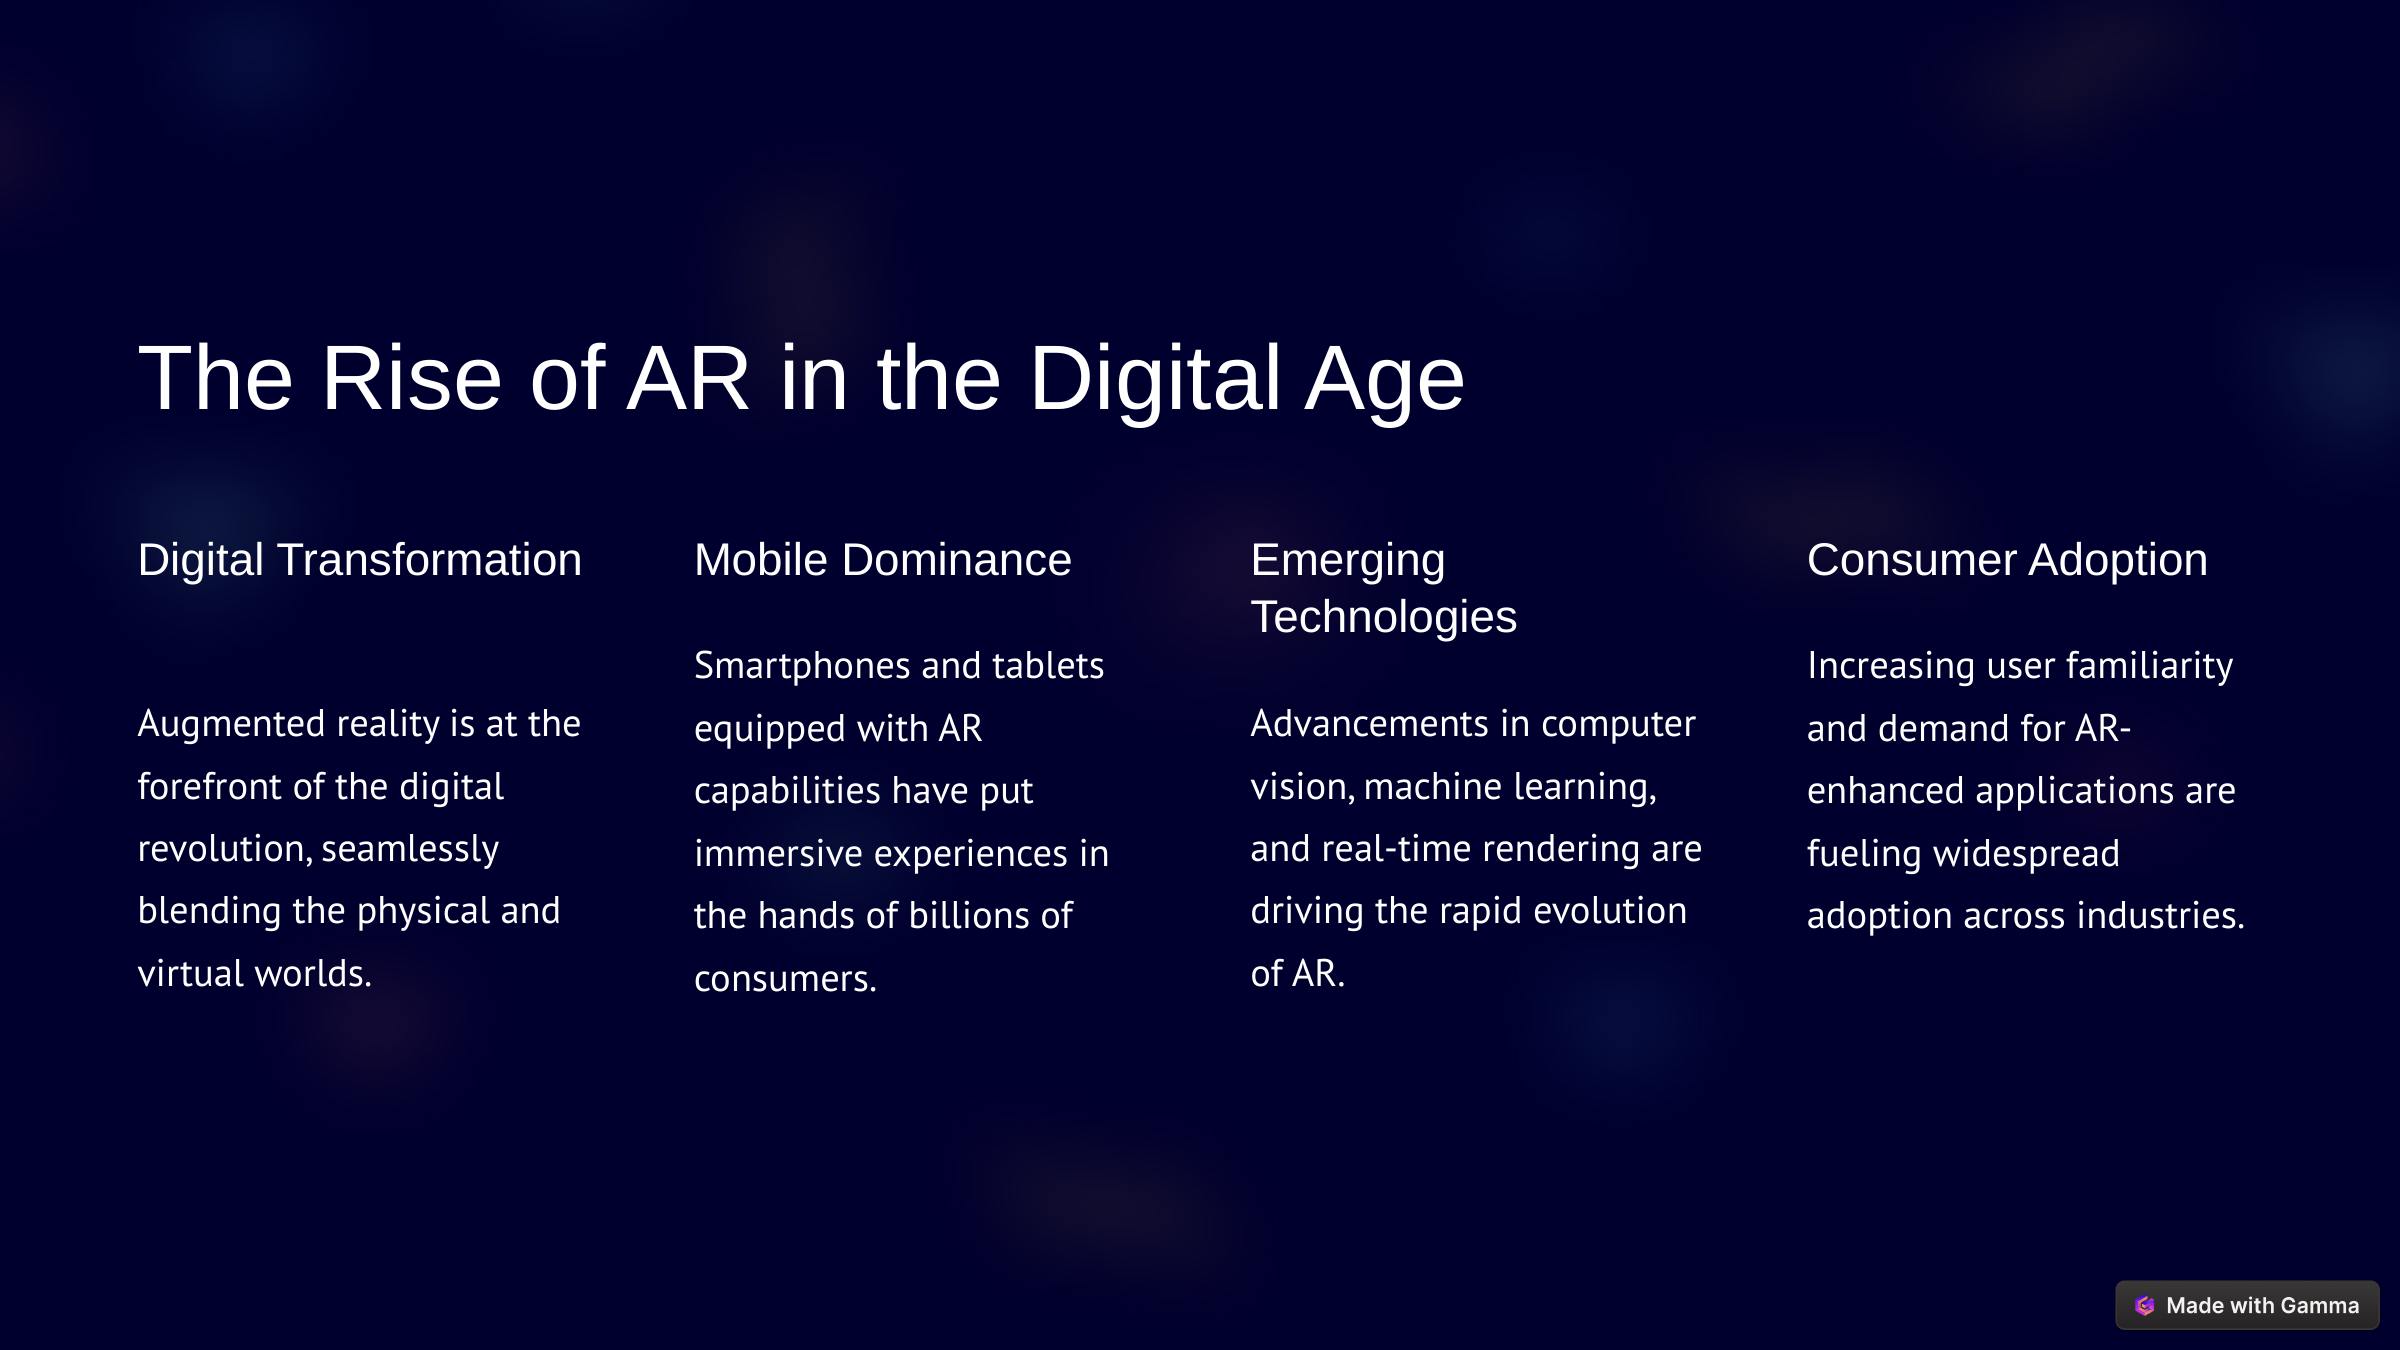

The Rise of AR in the Digital Age
Digital Transformation
Mobile Dominance
Emerging Technologies
Consumer Adoption
Smartphones and tablets equipped with AR capabilities have put immersive experiences in the hands of billions of consumers.
Increasing user familiarity and demand for AR-enhanced applications are fueling widespread adoption across industries.
Augmented reality is at the forefront of the digital revolution, seamlessly blending the physical and virtual worlds.
Advancements in computer vision, machine learning, and real-time rendering are driving the rapid evolution of AR.